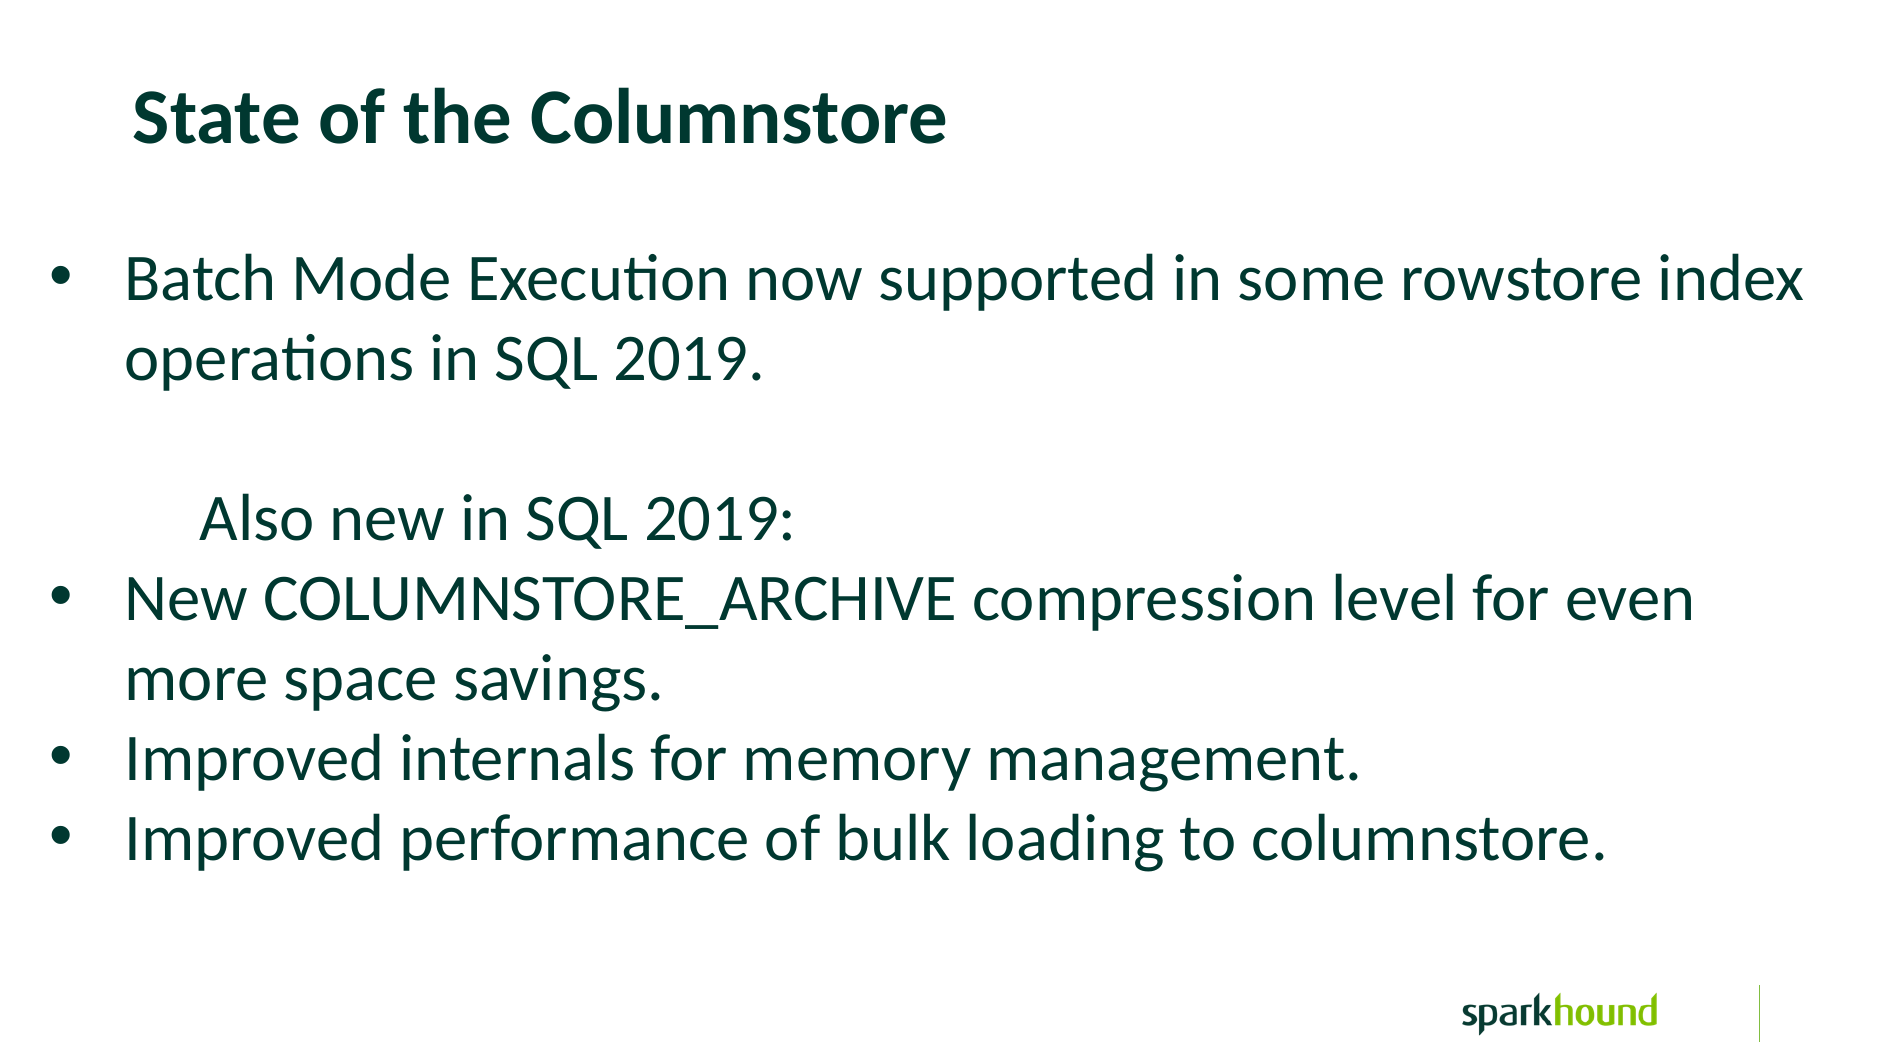

State of the Columnstore
Batch Mode Execution now supported in some rowstore index operations in SQL 2019.

	Also new in SQL 2019:
New COLUMNSTORE_ARCHIVE compression level for even more space savings.
Improved internals for memory management.
Improved performance of bulk loading to columnstore.